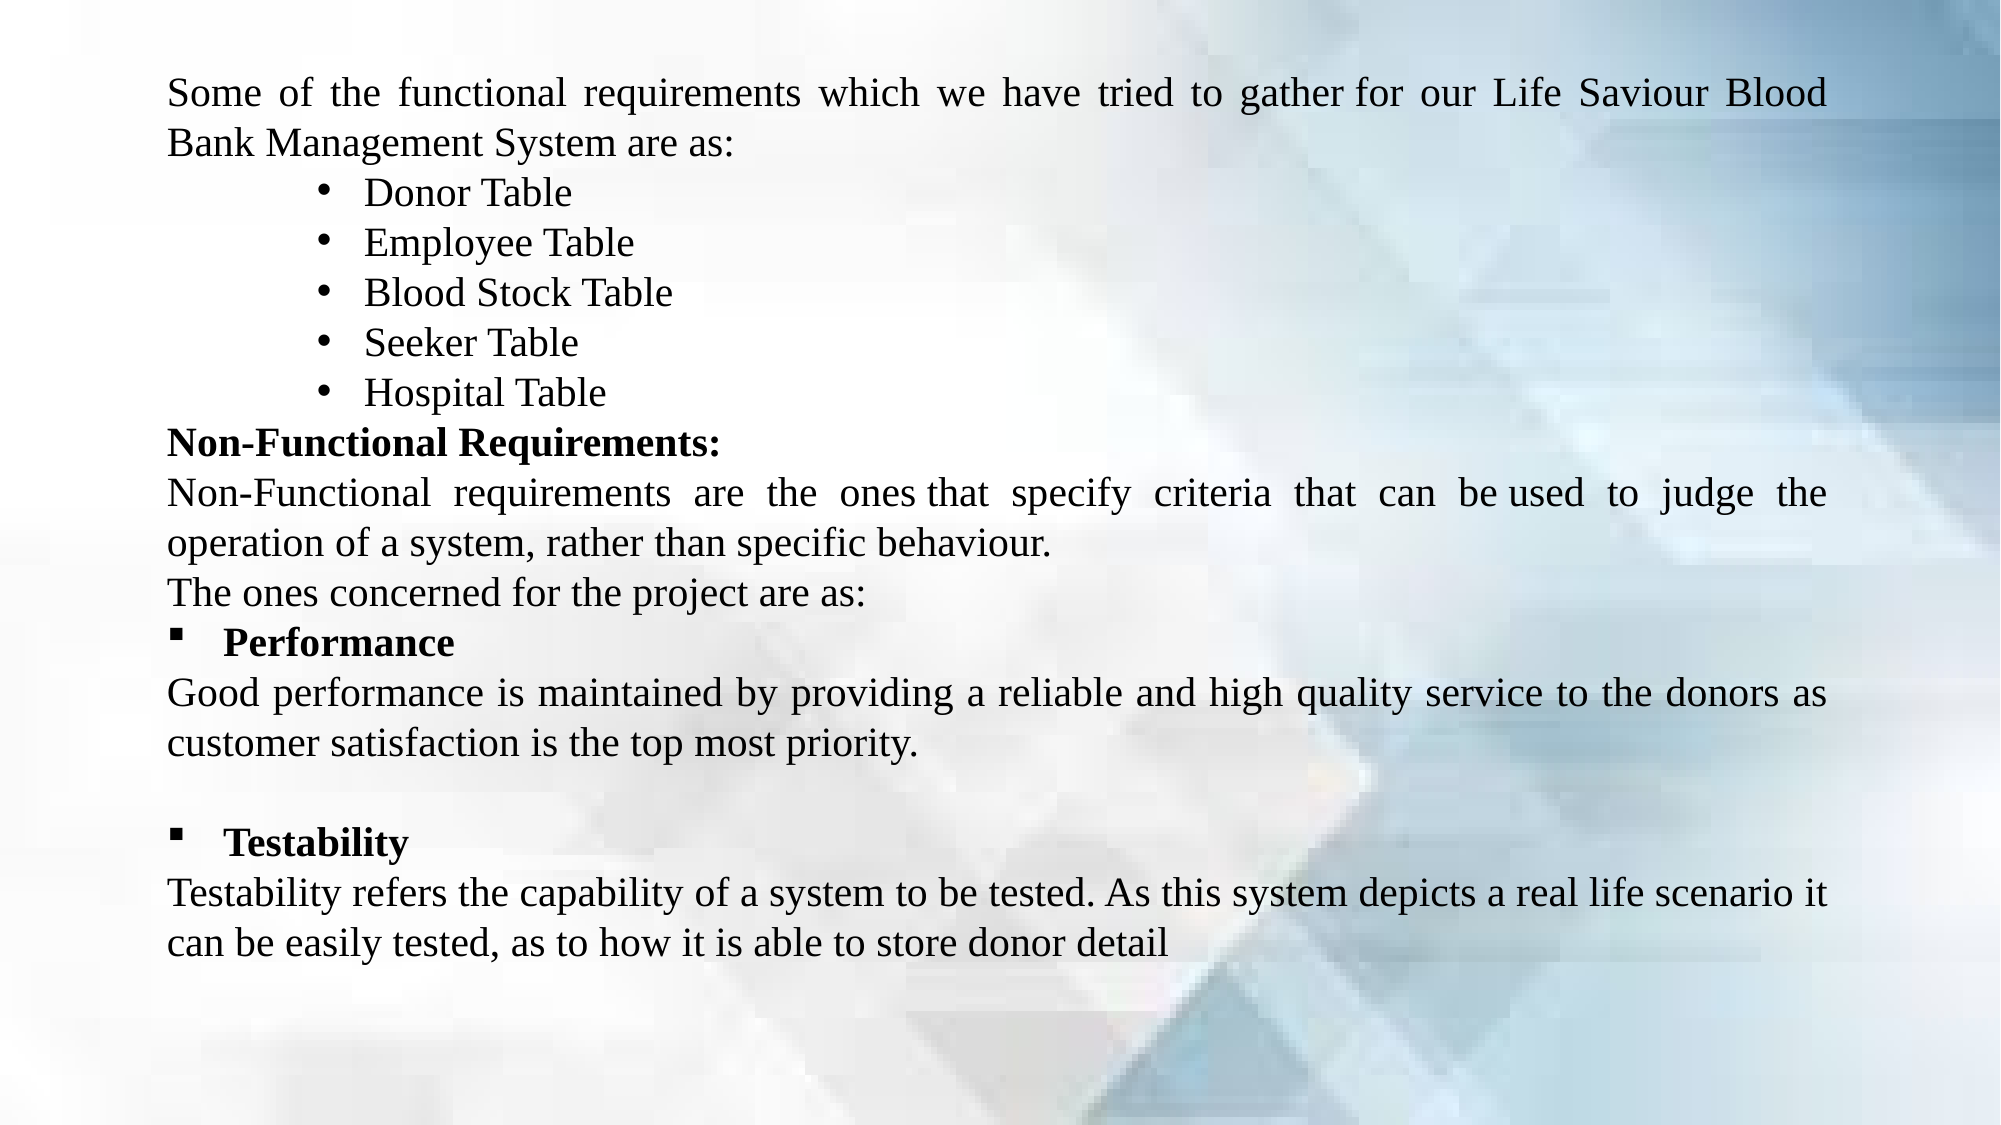

Some of the functional requirements which we have tried to gather for our Life Saviour Blood Bank Management System are as:
Donor Table
Employee Table
Blood Stock Table
Seeker Table
Hospital Table
Non-Functional Requirements:
Non-Functional requirements are the ones that specify criteria that can be used to judge the operation of a system, rather than specific behaviour.
The ones concerned for the project are as:
Performance
Good performance is maintained by providing a reliable and high quality service to the donors as customer satisfaction is the top most priority.

Testability
Testability refers the capability of a system to be tested. As this system depicts a real life scenario it can be easily tested, as to how it is able to store donor detail